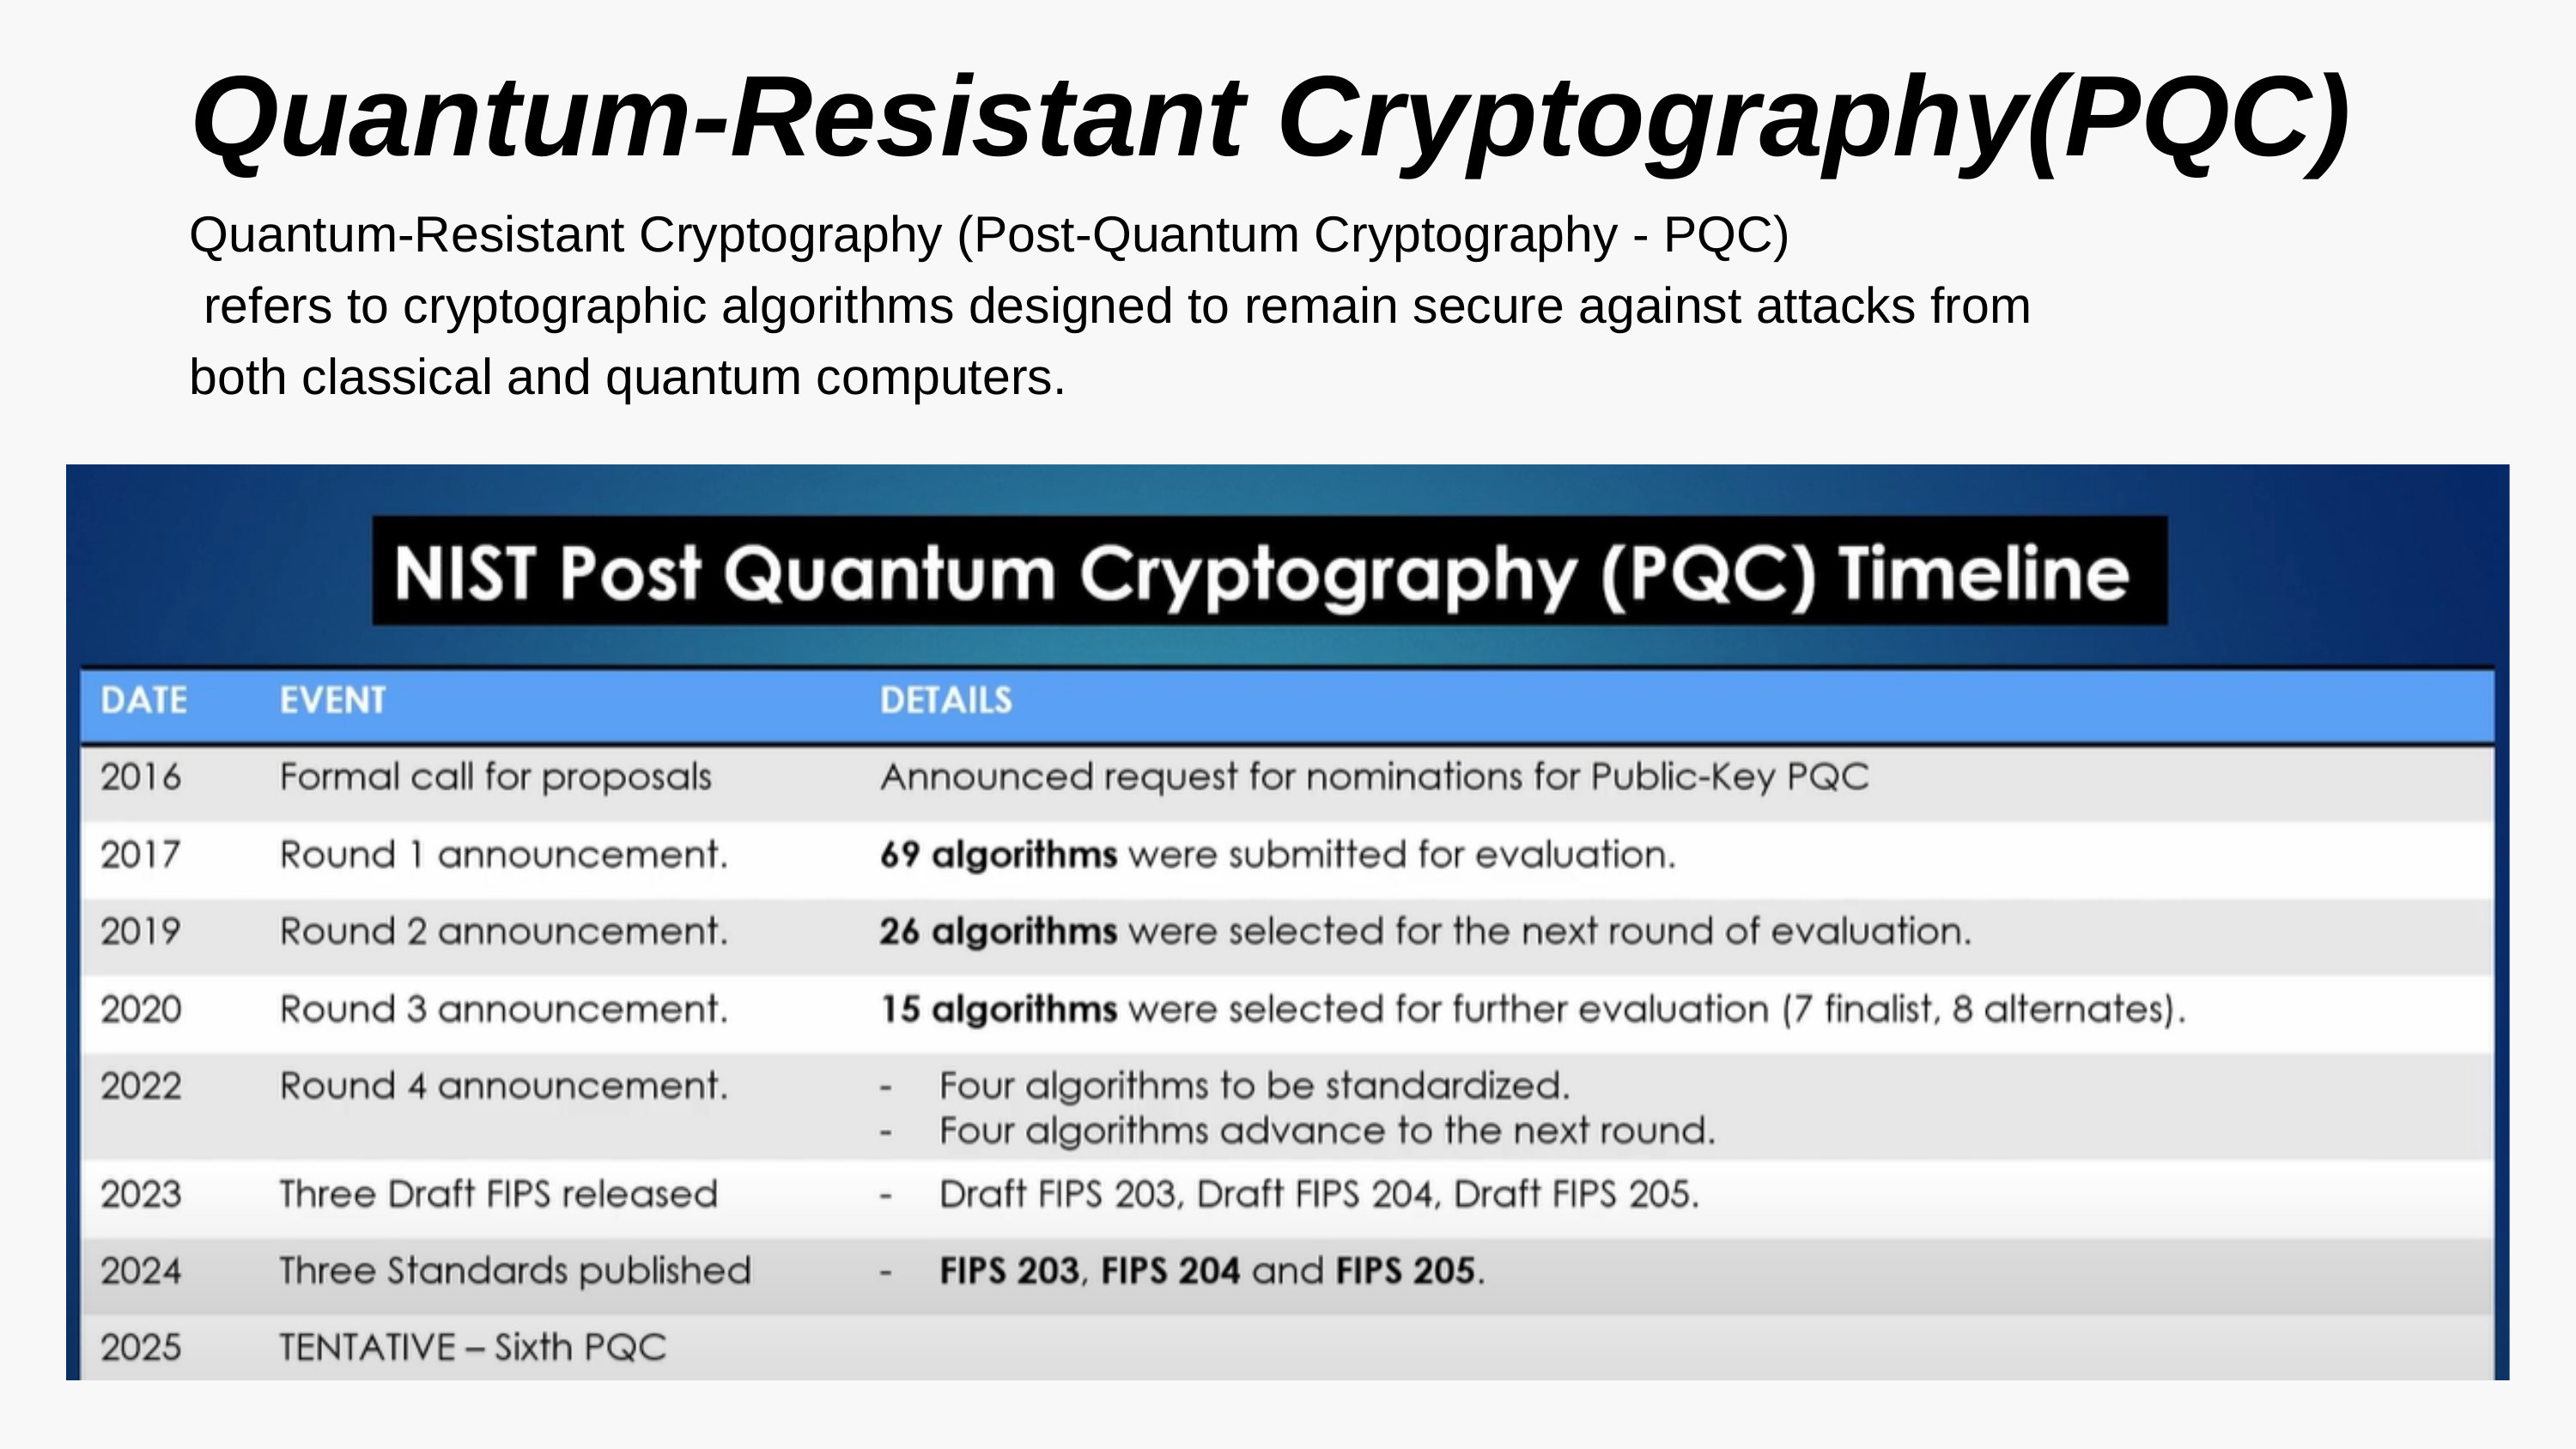

Quantum-Resistant Cryptography(PQC)
Quantum-Resistant Cryptography (Post-Quantum Cryptography - PQC)
 refers to cryptographic algorithms designed to remain secure against attacks from both classical and quantum computers.